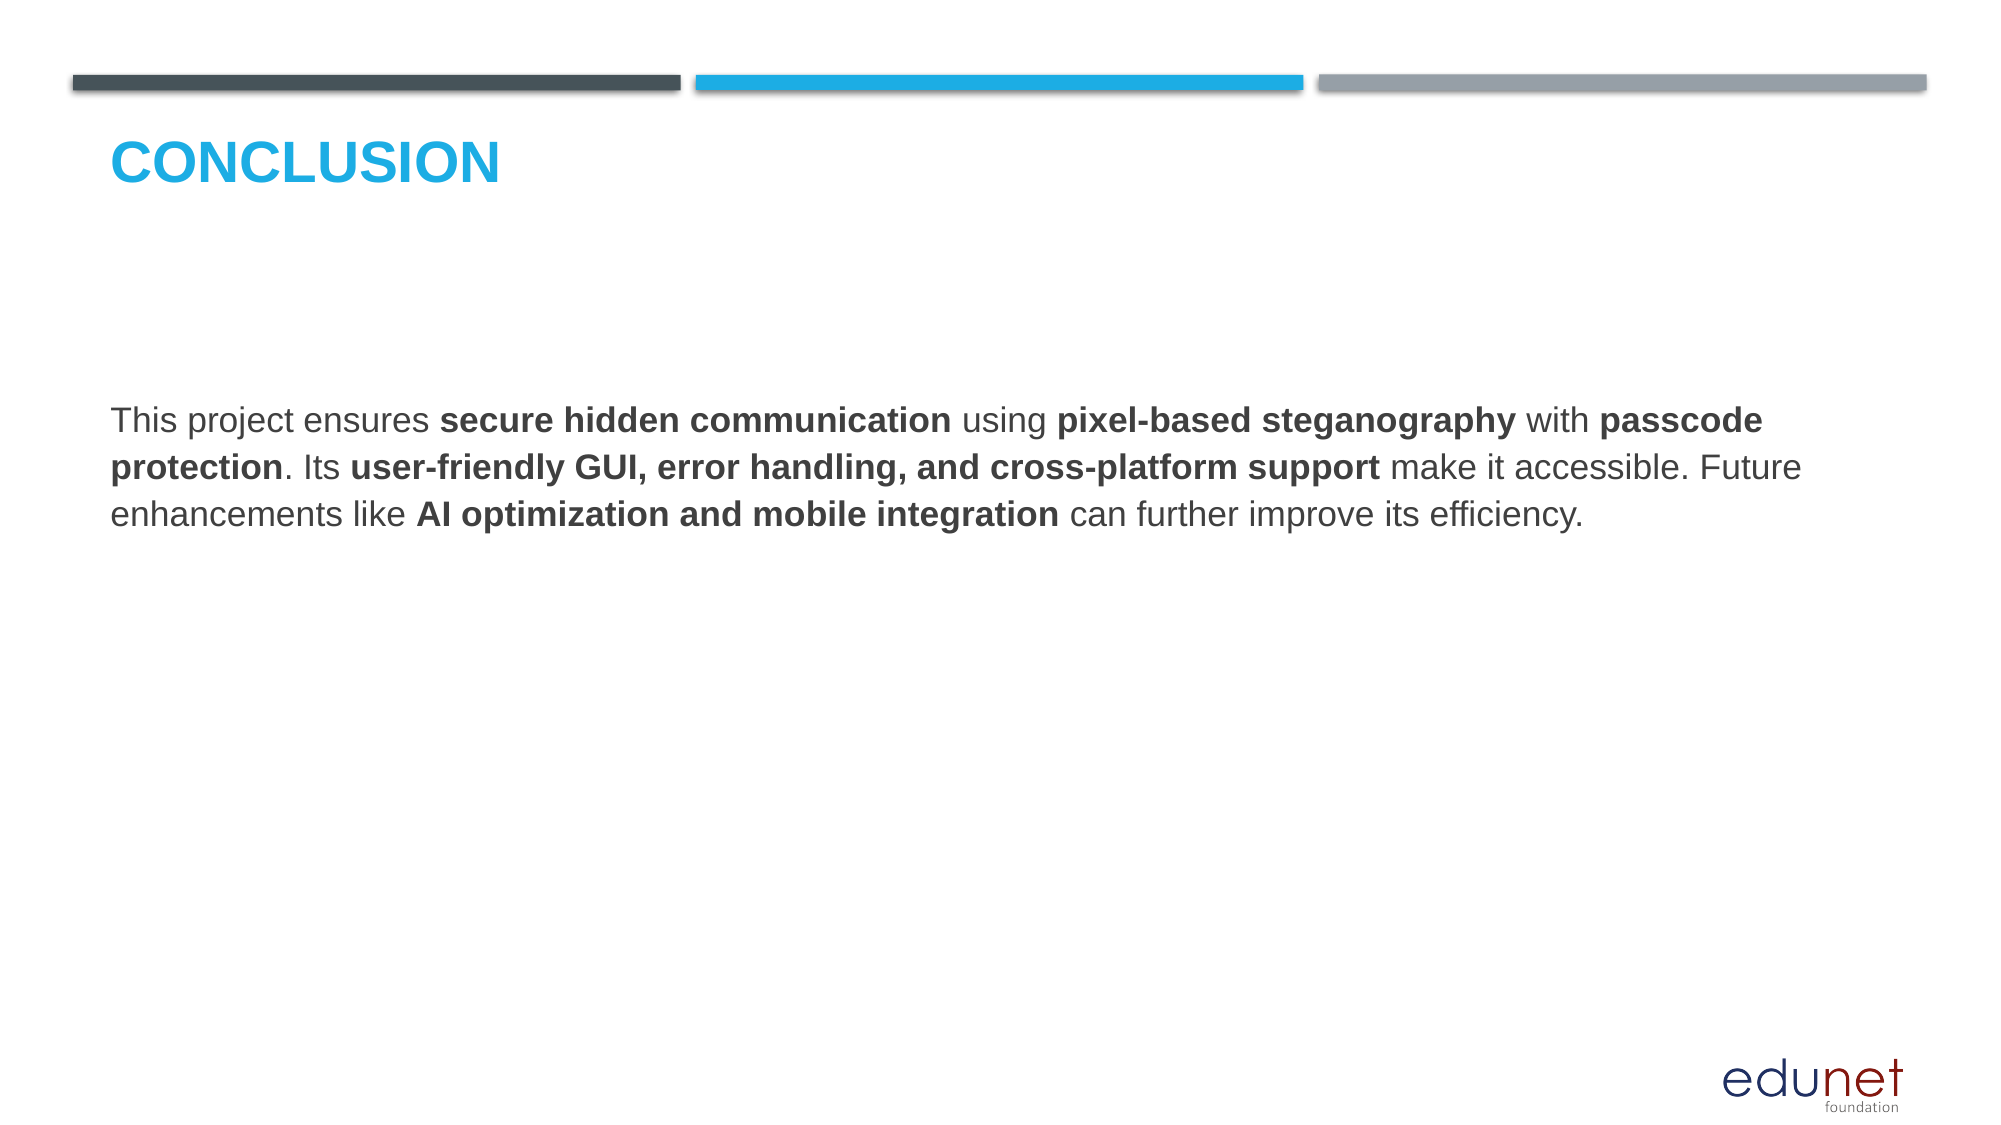

# Conclusion
This project ensures secure hidden communication using pixel-based steganography with passcode protection. Its user-friendly GUI, error handling, and cross-platform support make it accessible. Future enhancements like AI optimization and mobile integration can further improve its efficiency.